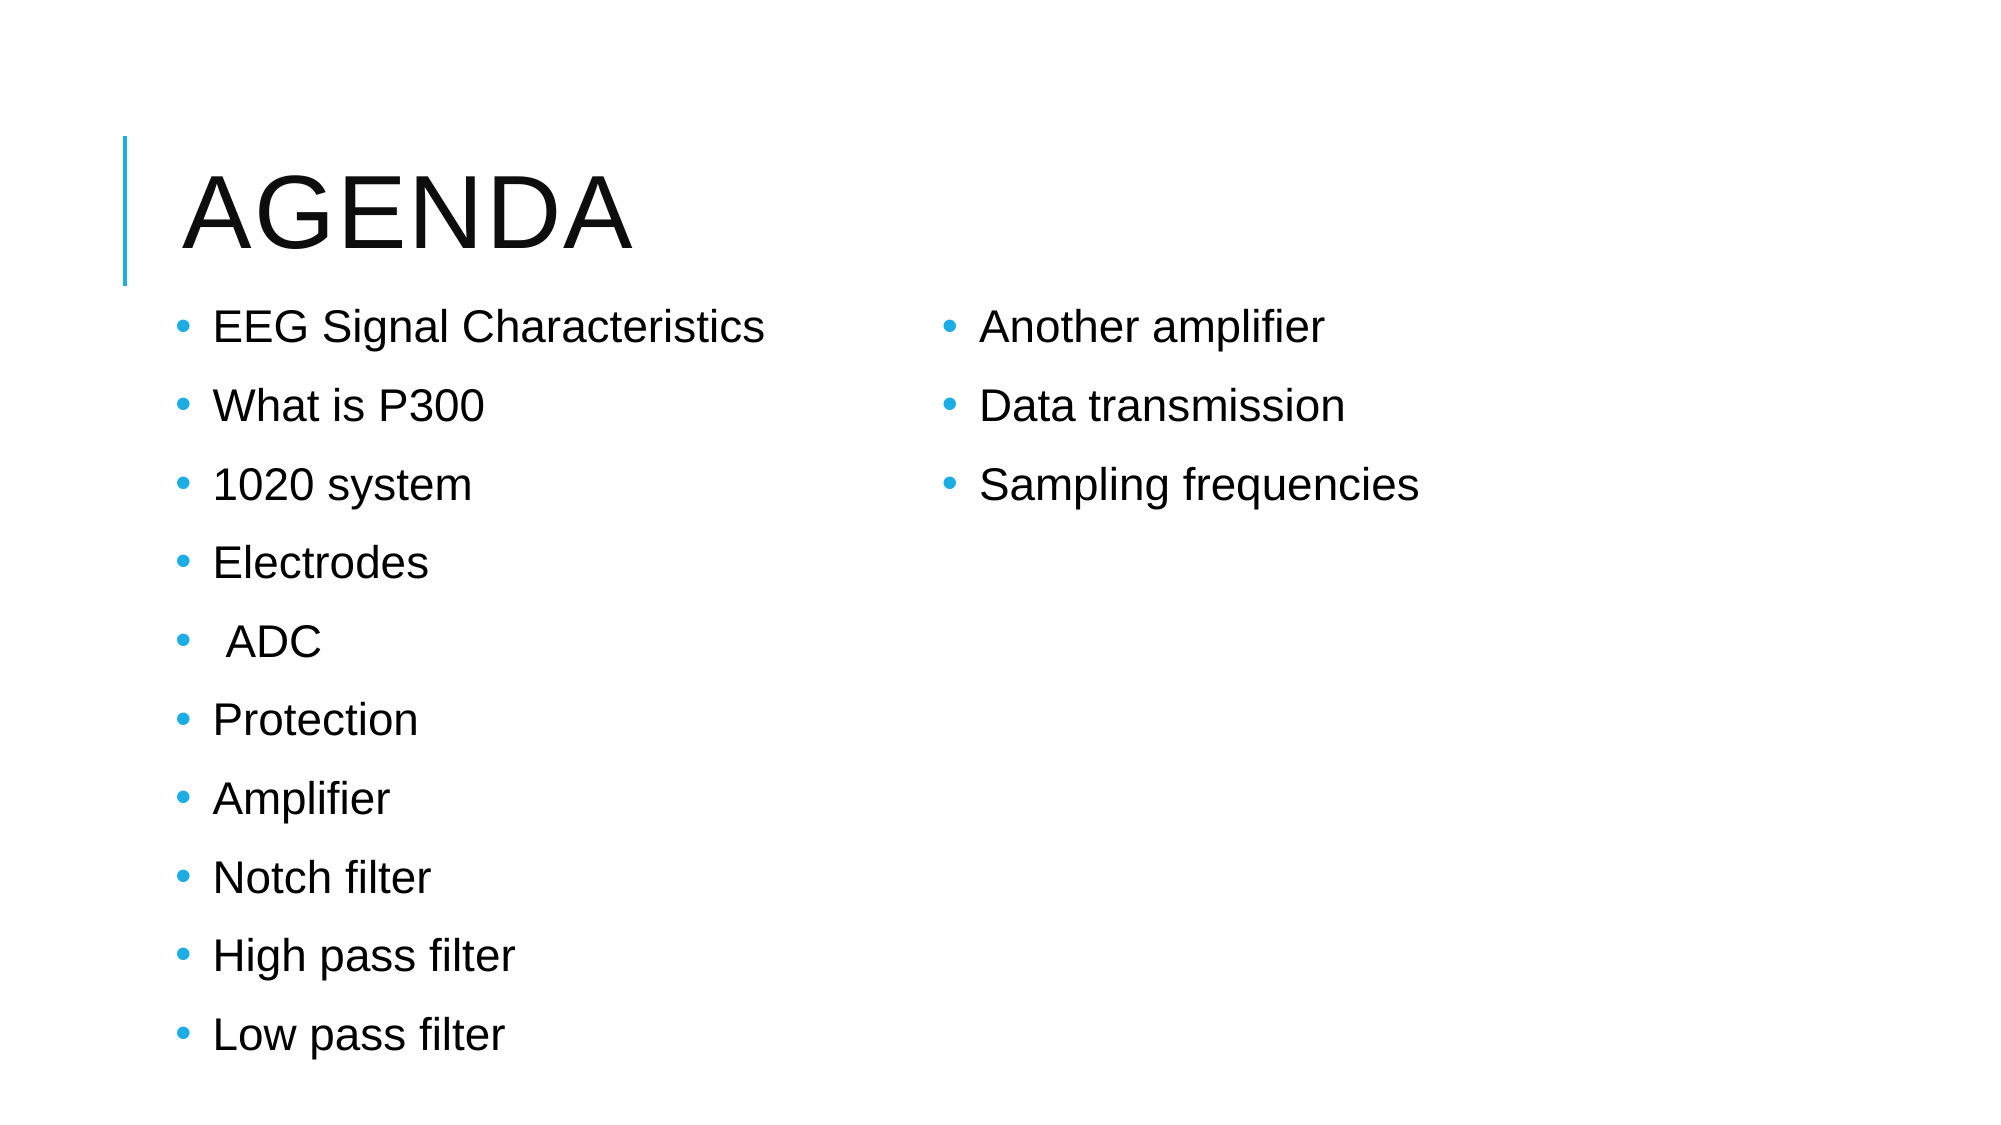

# Agenda
EEG Signal Characteristics
What is P300
1020 system
Electrodes
 ADC
Protection
Amplifier
Notch filter
High pass filter
Low pass filter

Another amplifier
Data transmission
Sampling frequencies